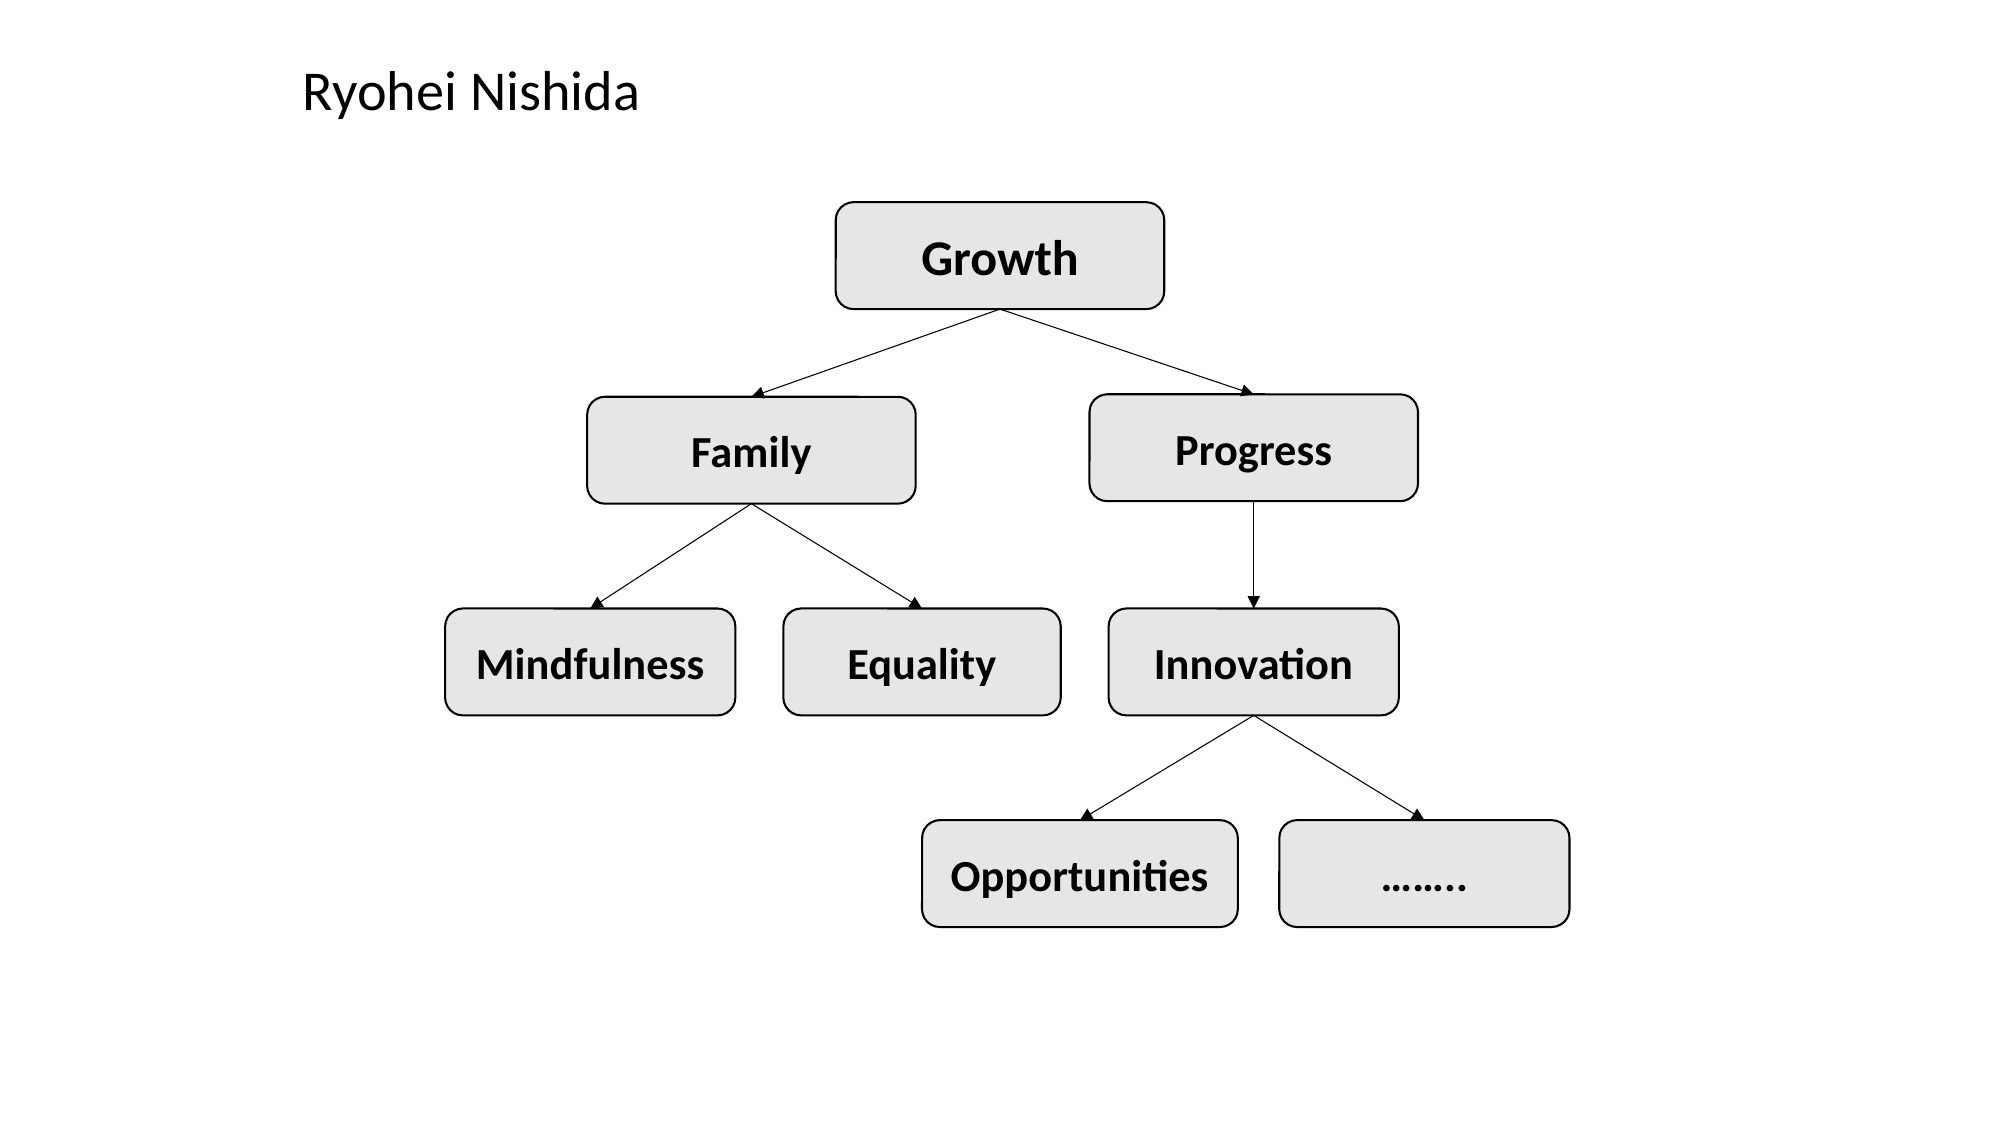

Ryohei Nishida
Growth
Progress
Family
Mindfulness
Equality
Innovation
Opportunities
……..